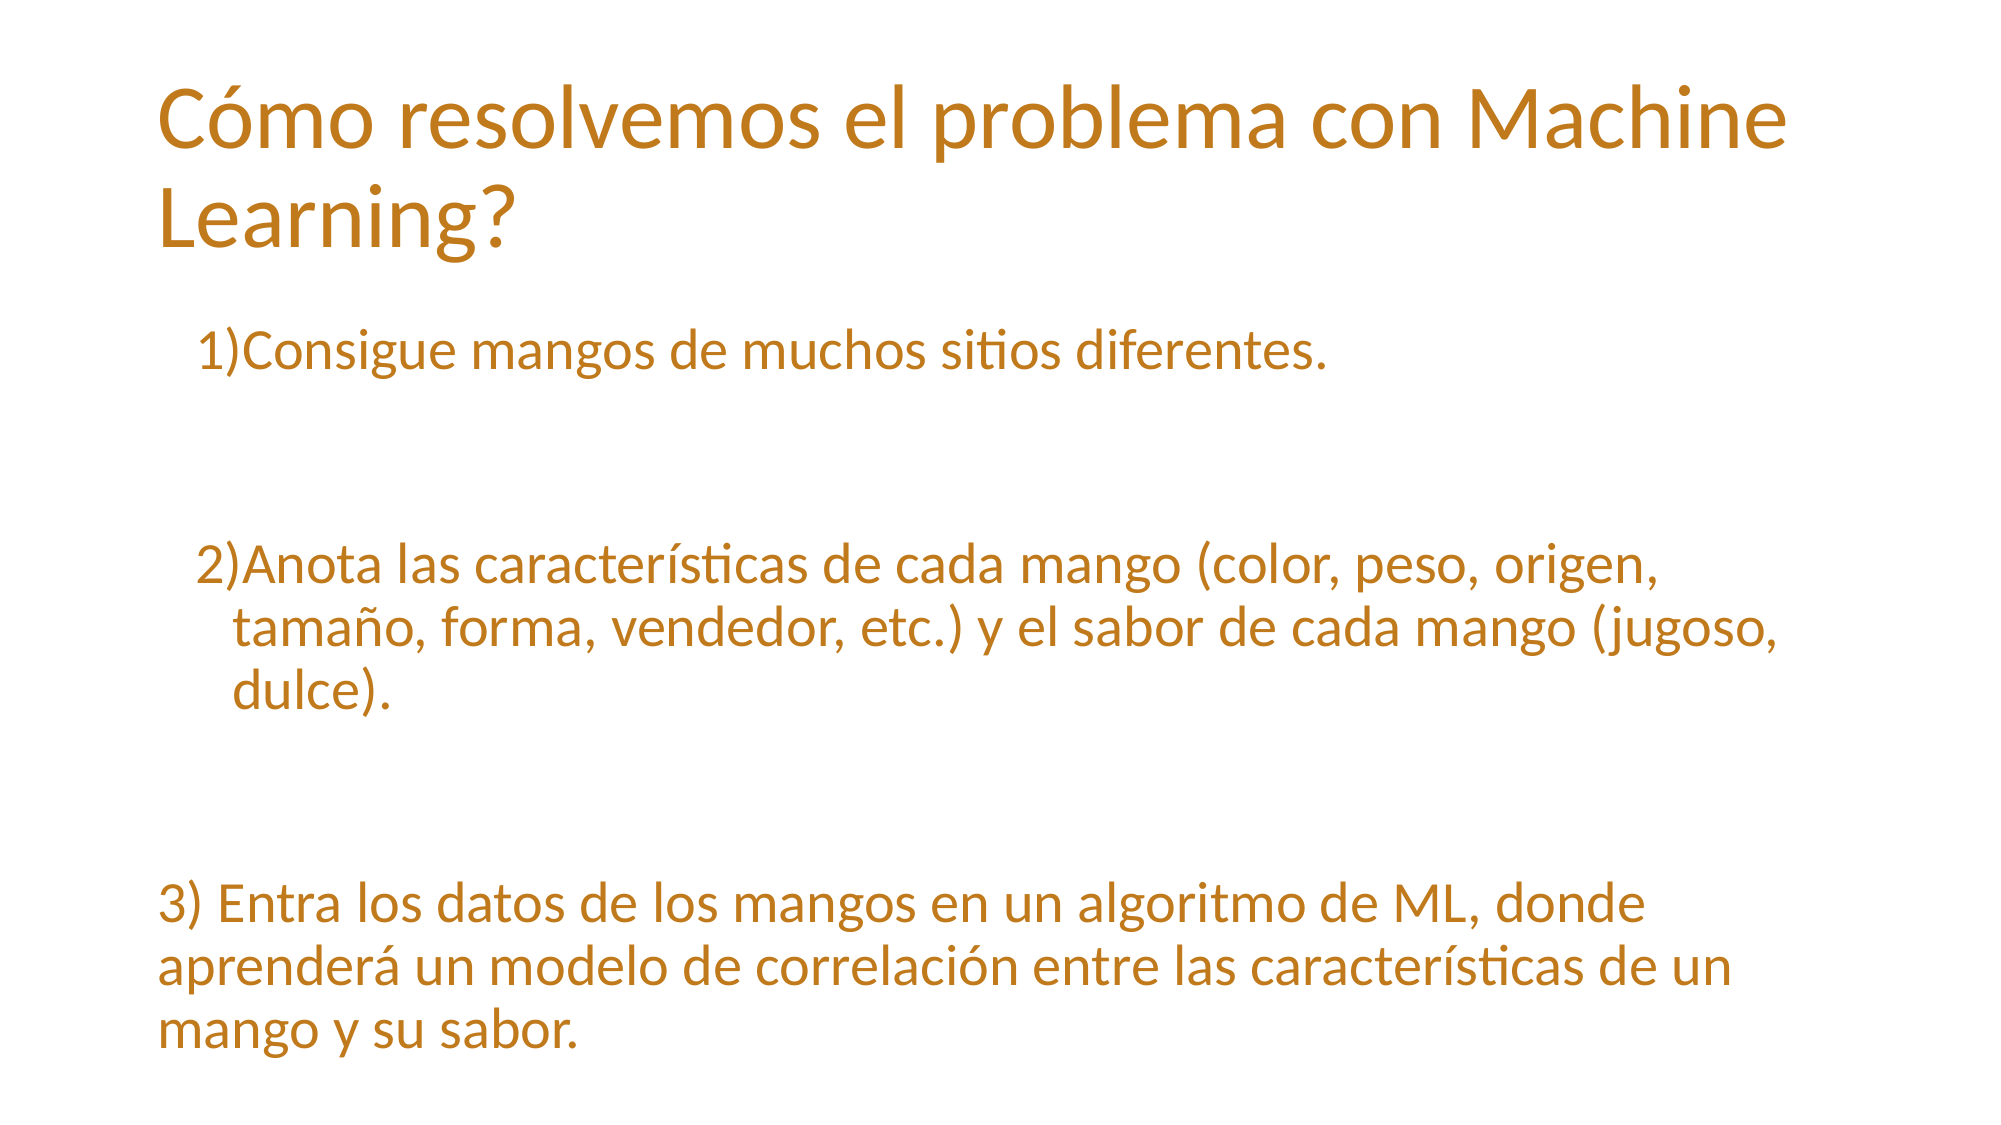

# Cómo resolvemos el problema con Machine Learning?
Consigue mangos de muchos sitios diferentes.

Anota las características de cada mango (color, peso, origen, tamaño, forma, vendedor, etc.) y el sabor de cada mango (jugoso, dulce).

3) Entra los datos de los mangos en un algoritmo de ML, donde aprenderá un modelo de correlación entre las características de un mango y su sabor.